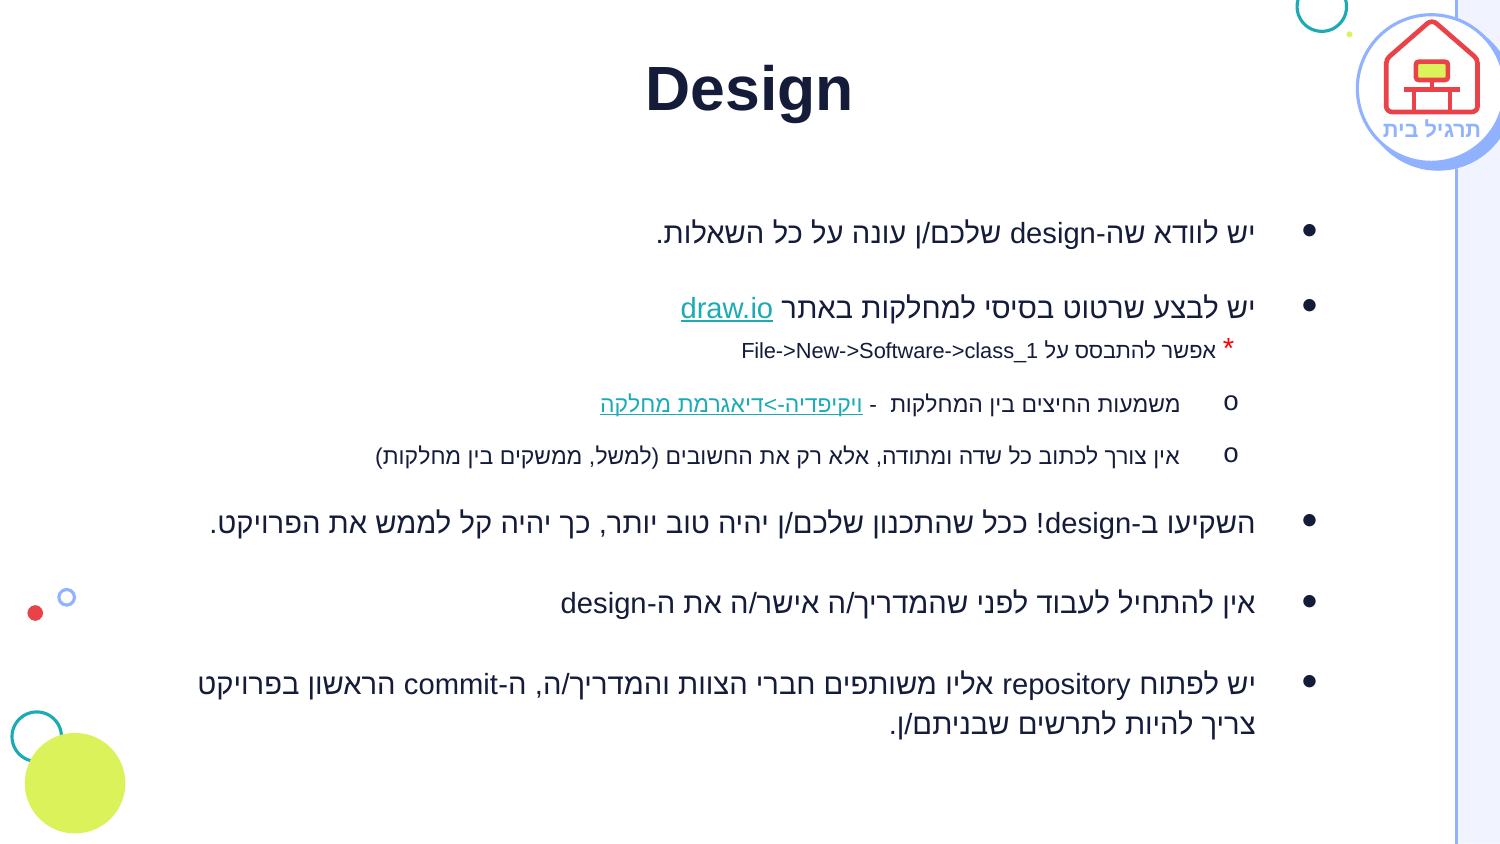

# Design
תרגיל בית
יש לוודא שה-design שלכם/ן עונה על כל השאלות.
יש לבצע שרטוט בסיסי למחלקות באתר draw.io
* אפשר להתבסס על File->New->Software->class_1
משמעות החיצים בין המחלקות  - ויקיפדיה->דיאגרמת מחלקה
אין צורך לכתוב כל שדה ומתודה, אלא רק את החשובים (למשל, ממשקים בין מחלקות)

השקיעו ב-design! ככל שהתכנון שלכם/ן יהיה טוב יותר, כך יהיה קל לממש את הפרויקט.
אין להתחיל לעבוד לפני שהמדריך/ה אישר/ה את ה-design
יש לפתוח repository אליו משותפים חברי הצוות והמדריך/ה, ה-commit הראשון בפרויקט צריך להיות לתרשים שבניתם/ן.